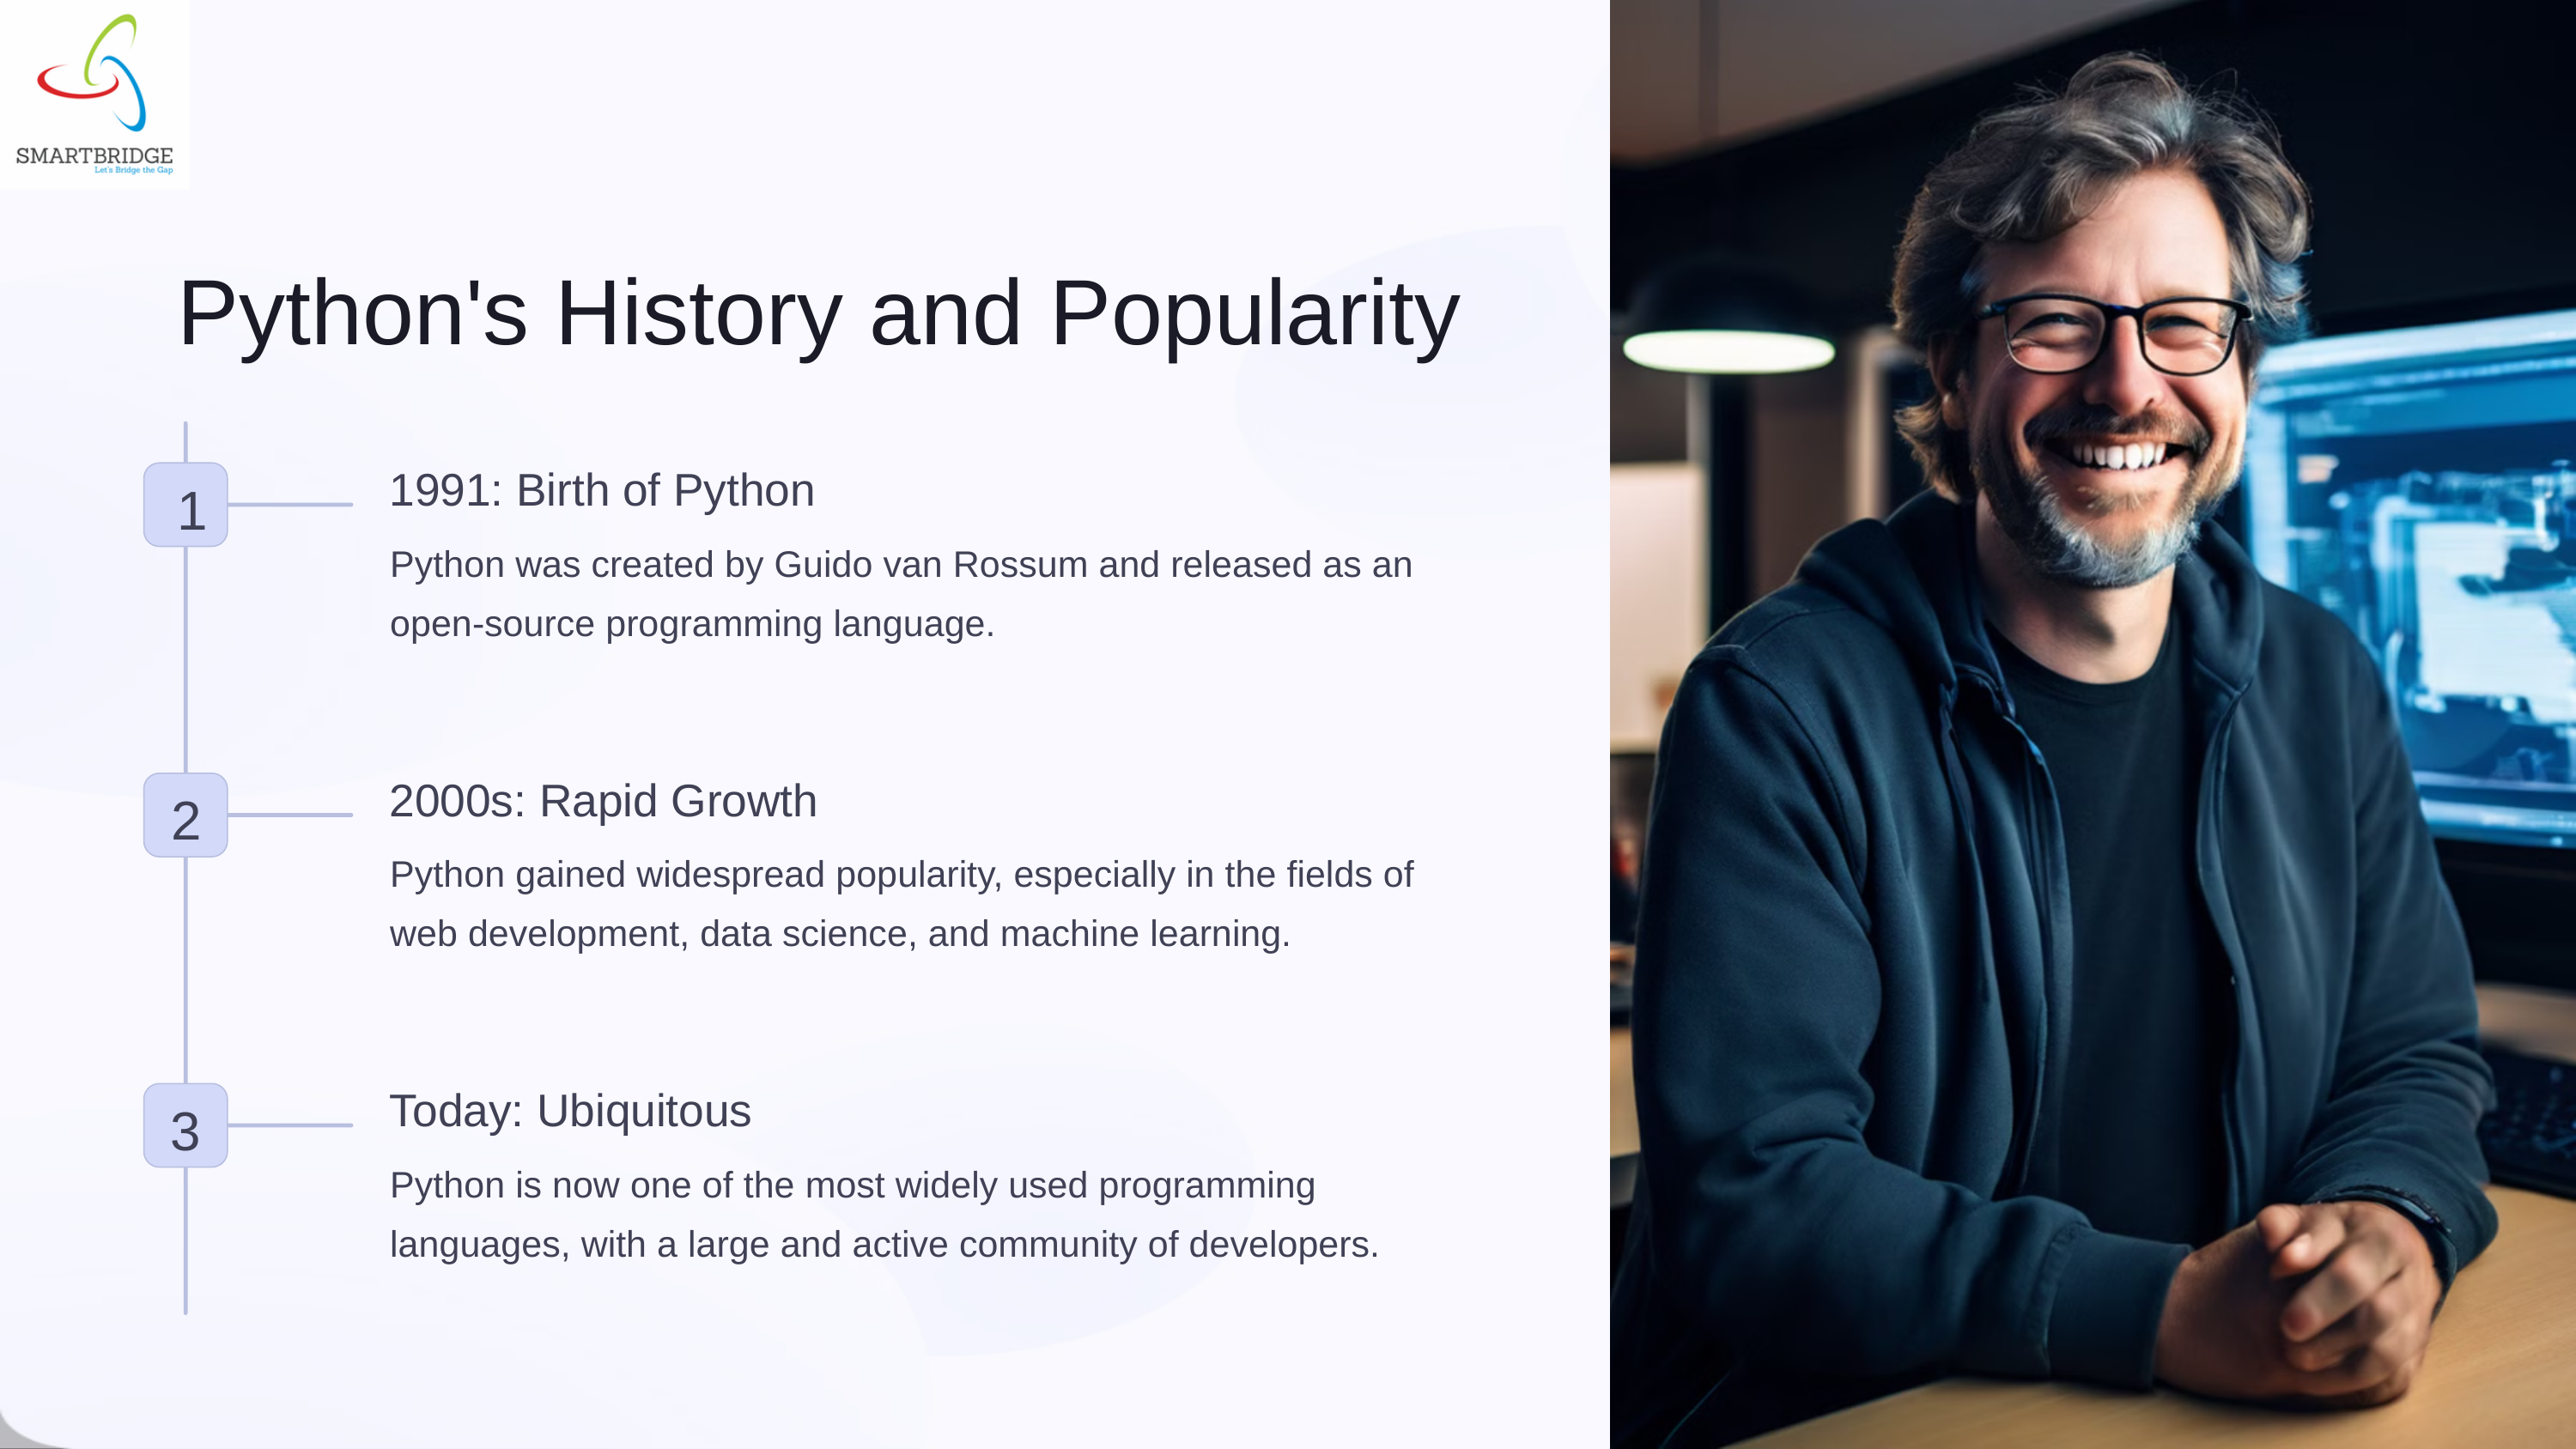

Python's History and Popularity

1991: Birth of Python

1

Python was created by Guido van Rossum and released as an open-source programming language.
2000s: Rapid Growth

2

Python gained widespread popularity, especially in the fields of web development, data science, and machine learning.
Today: Ubiquitous

3

Python is now one of the most widely used programming languages, with a large and active community of developers.